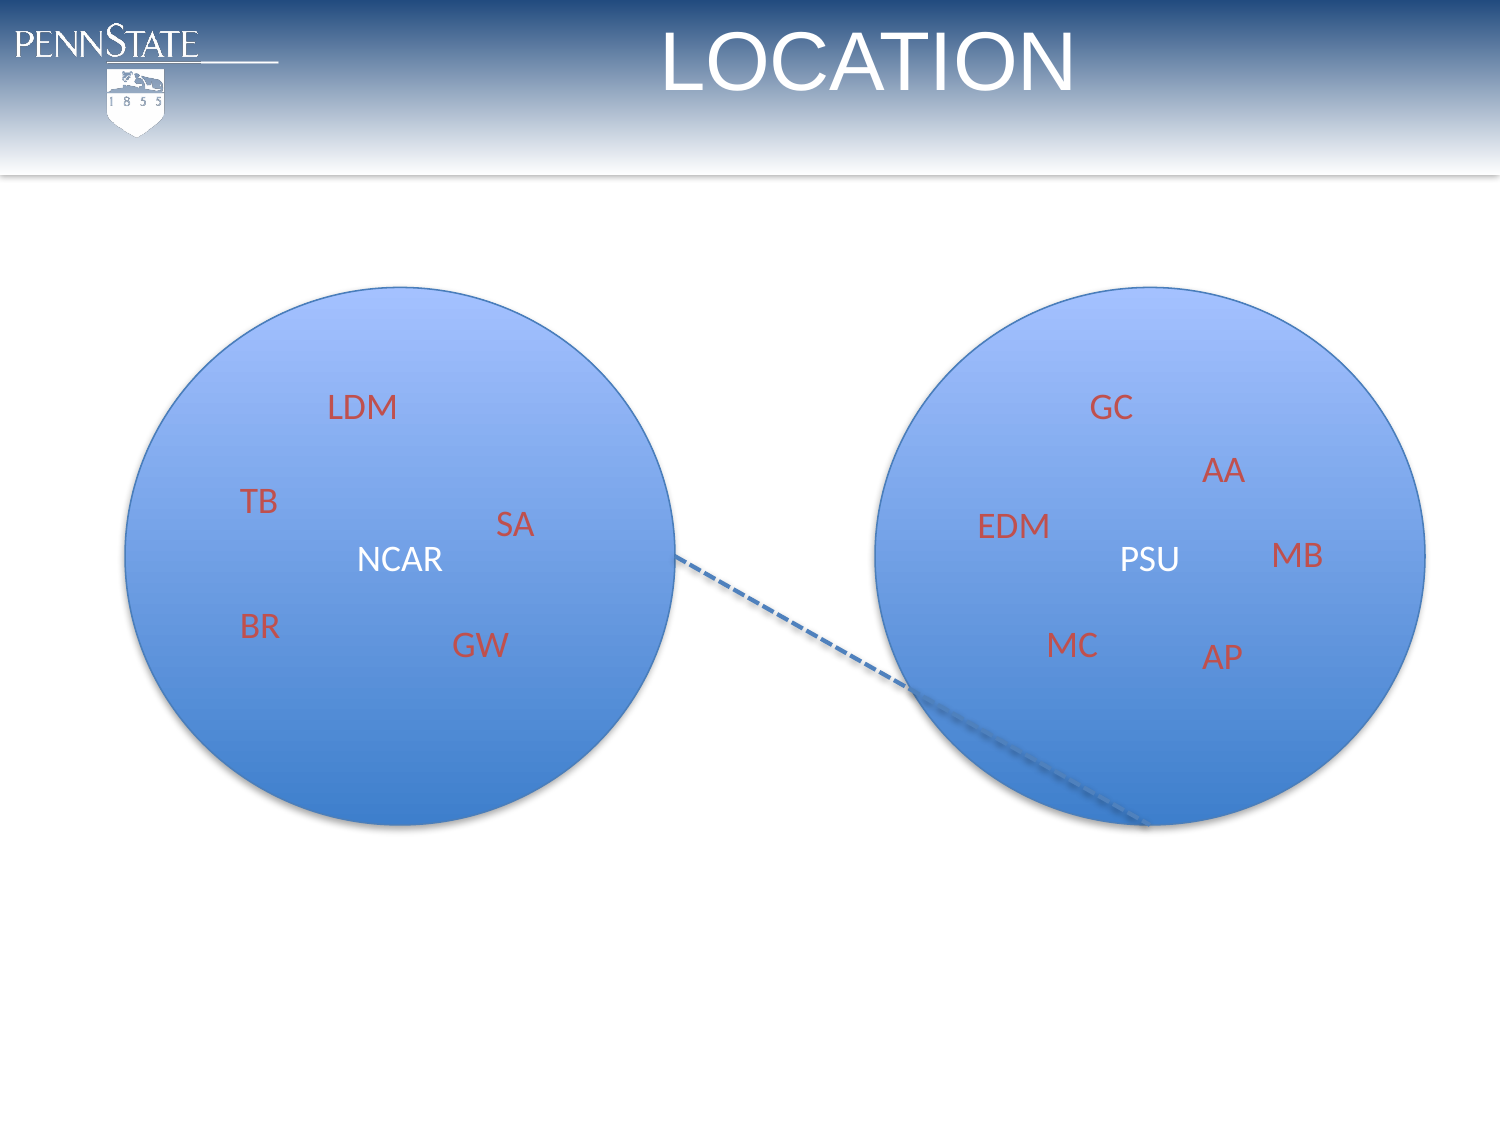

# Location
NCAR
PSU
LDM
GC
AA
TB
SA
EDM
MB
BR
GW
MC
AP